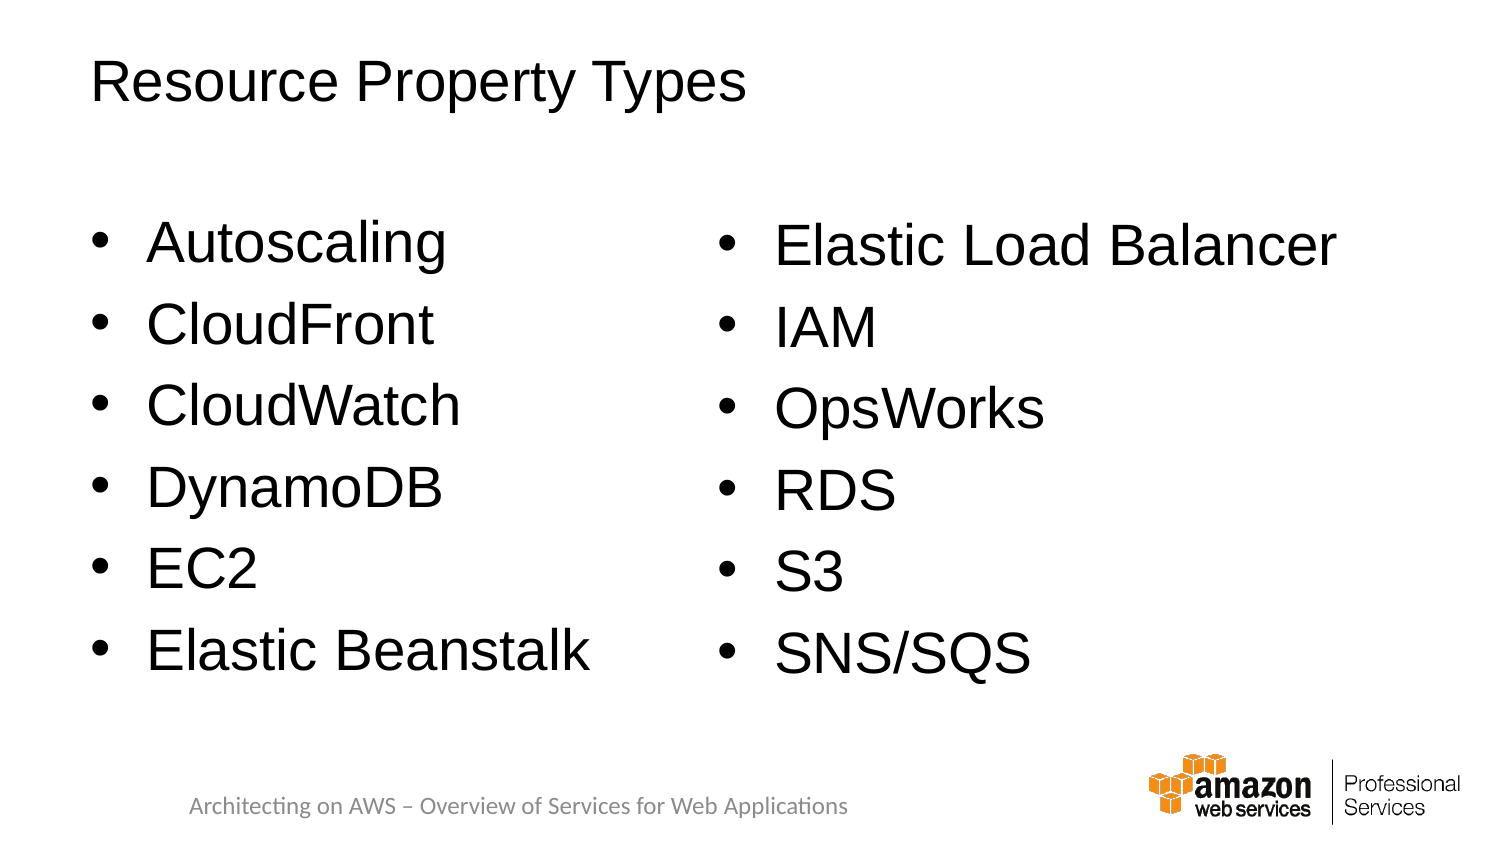

# Resource Property Types
Autoscaling
CloudFront
CloudWatch
DynamoDB
EC2
Elastic Beanstalk

Elastic Load Balancer
IAM
OpsWorks
RDS
S3
SNS/SQS

Architecting on AWS – Overview of Services for Web Applications